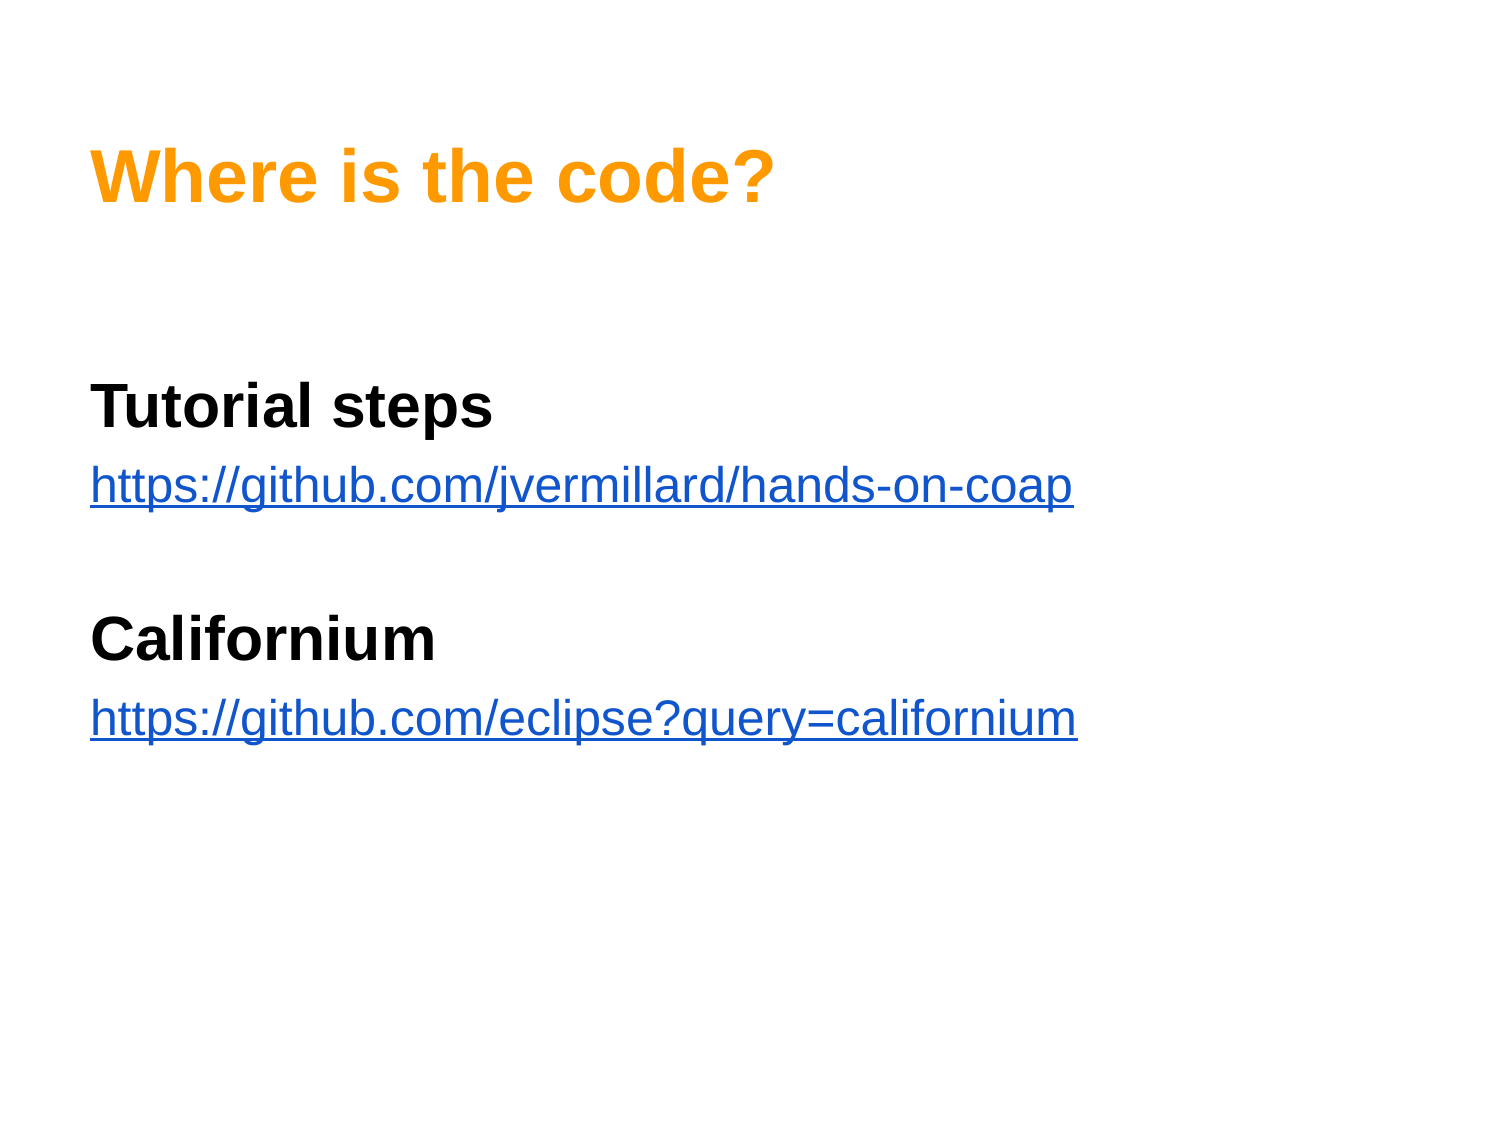

# Where is the code?

Tutorial steps
https://github.com/jvermillard/hands-on-coap

Californium
https://github.com/eclipse?query=californium